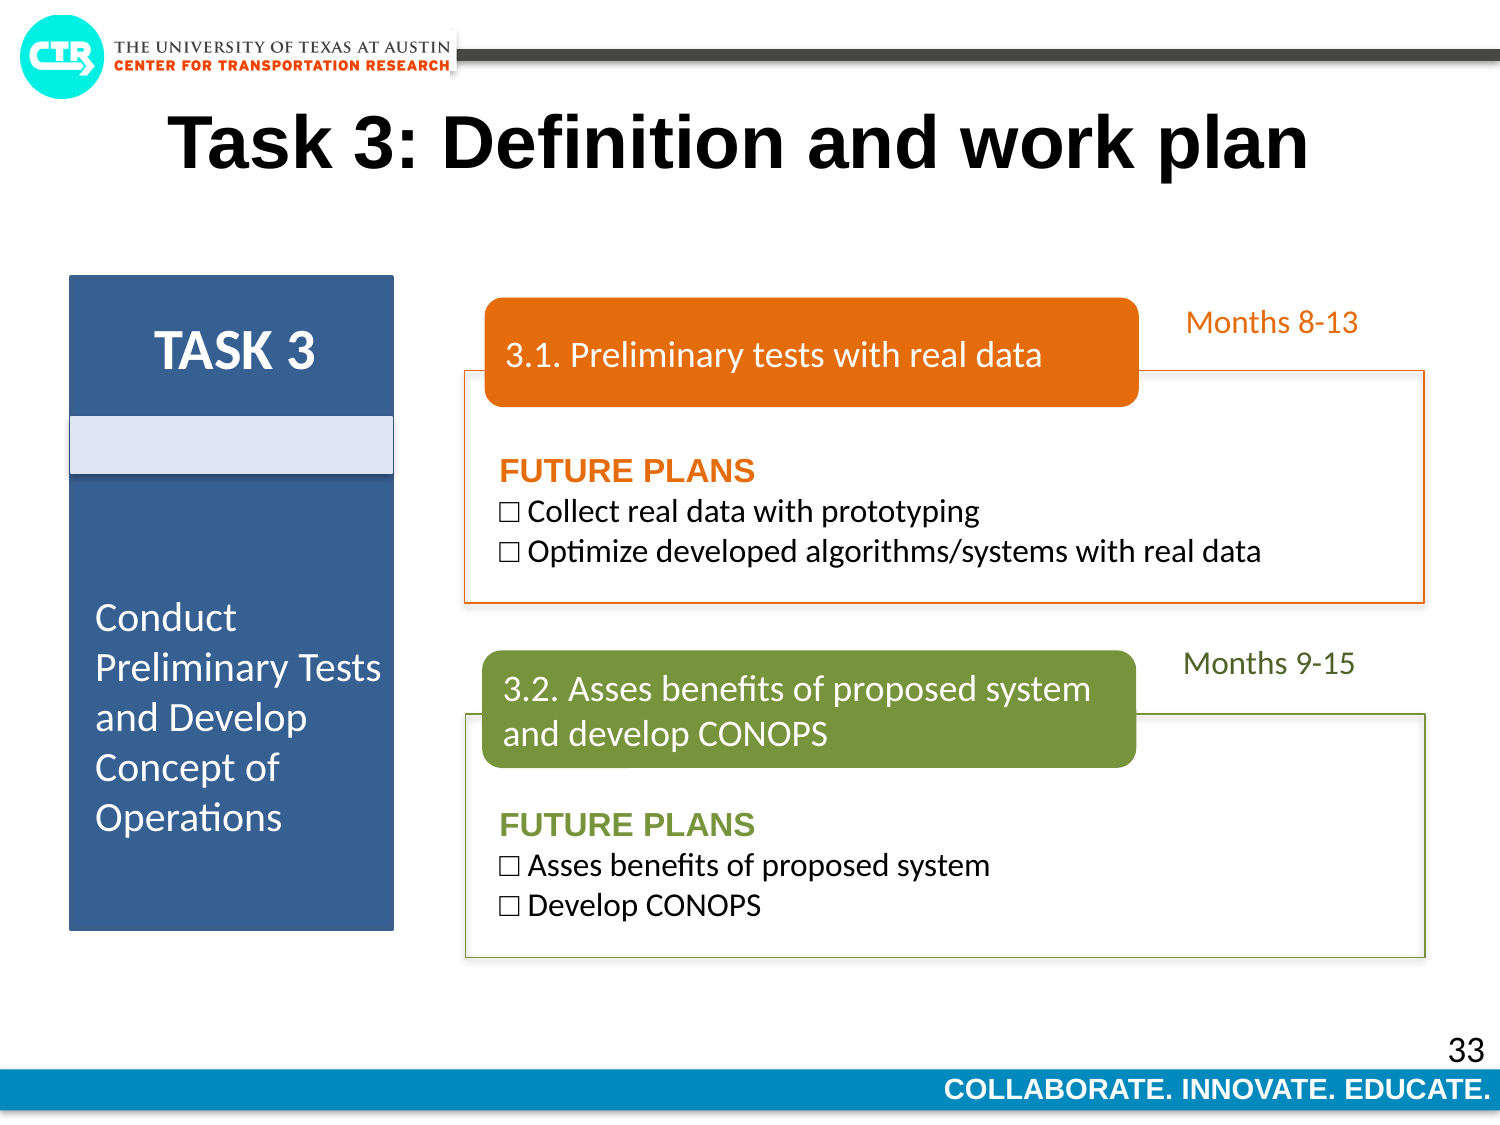

# Task 3: Definition and work plan

Months 8-13
3.1. Preliminary tests with real data
TASK 3

FUTURE PLANS
□ Collect real data with prototyping
□ Optimize developed algorithms/systems with real data
Conduct Preliminary Tests and Develop Concept of Operations

Months 9-15
3.2. Asses benefits of proposed system and develop CONOPS

FUTURE PLANS
□ Asses benefits of proposed system
□ Develop CONOPS
33